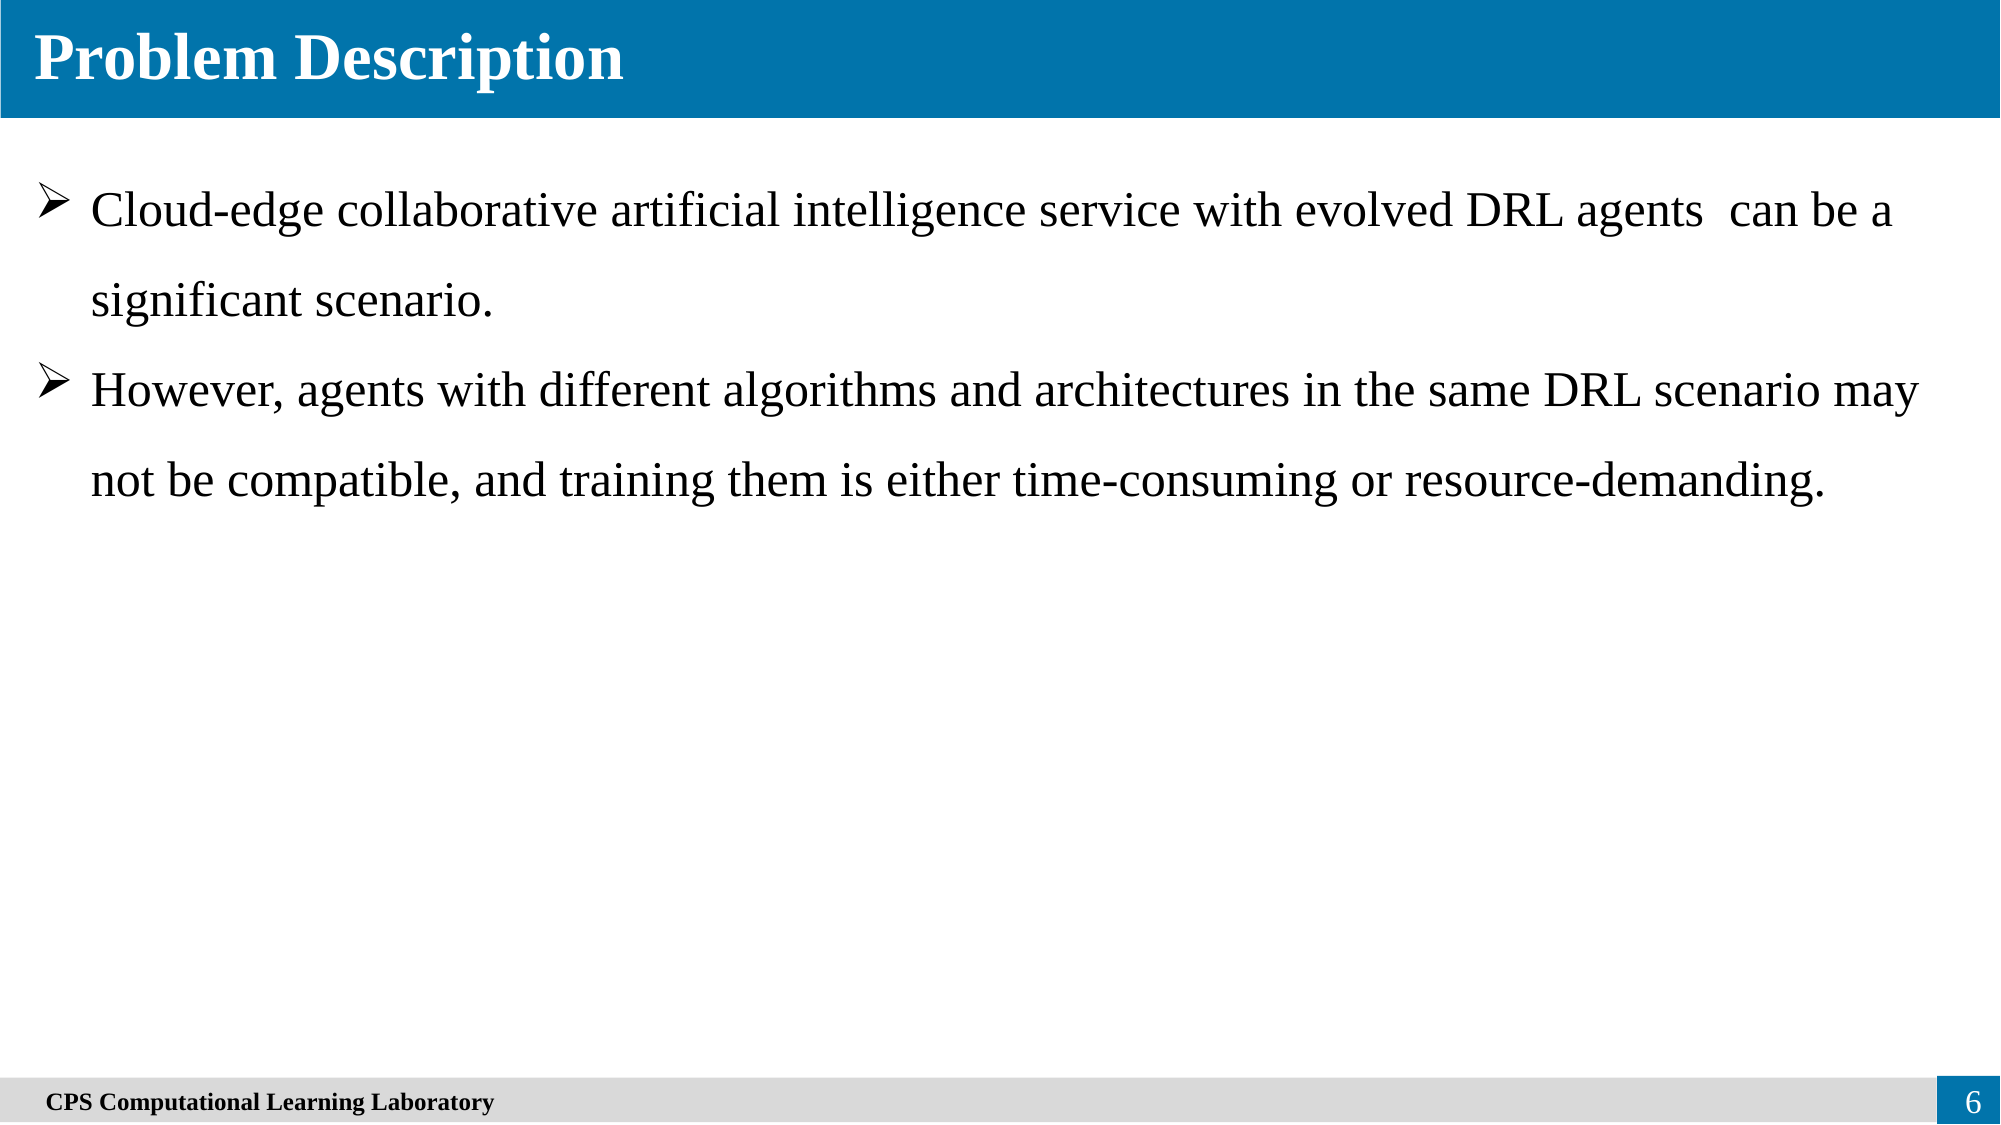

Problem Description
Cloud-edge collaborative artificial intelligence service with evolved DRL agents  can be a significant scenario.
However, agents with different algorithms and architectures in the same DRL scenario may not be compatible, and training them is either time-consuming or resource-demanding.
6
　CPS Computational Learning Laboratory